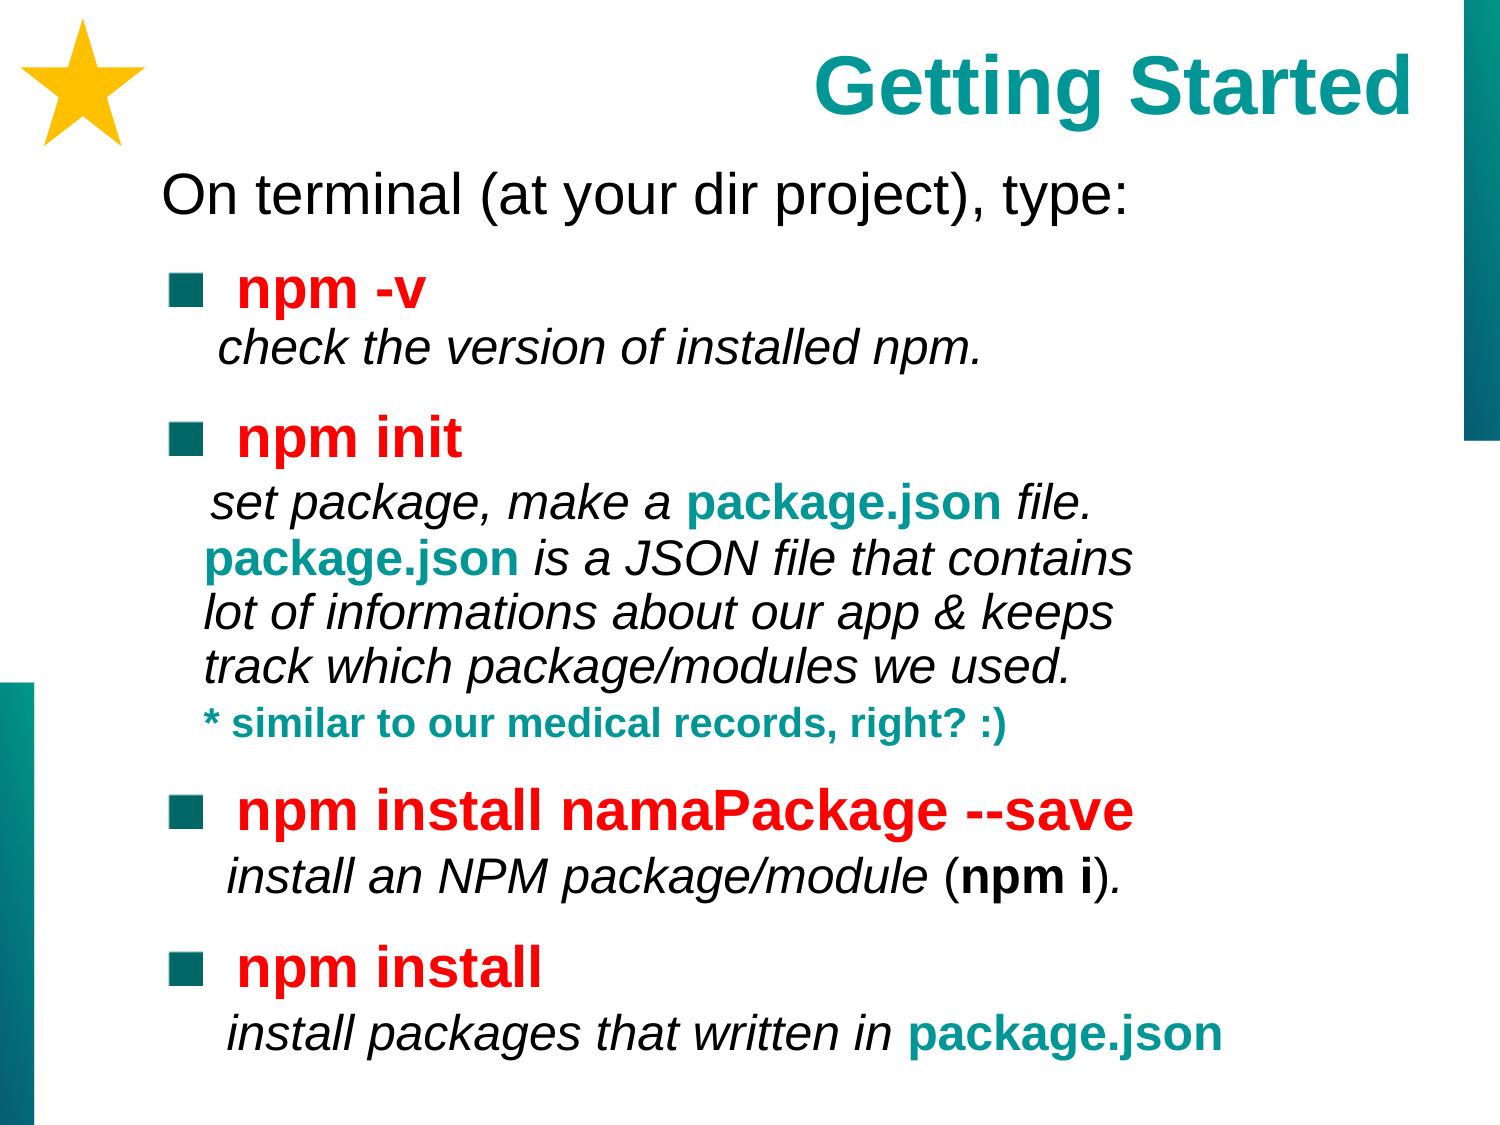

Getting Started

On terminal (at your dir project), type:

npm -v
    check the version of installed npm.

npm init
   set package, make a package.json file.
   package.json is a JSON file that contains
   lot of informations about our app & keeps
   track which package/modules we used.
   * similar to our medical records, right? :)

npm install namaPackage --save
    install an NPM package/module (npm i).

npm install
    install packages that written in package.json